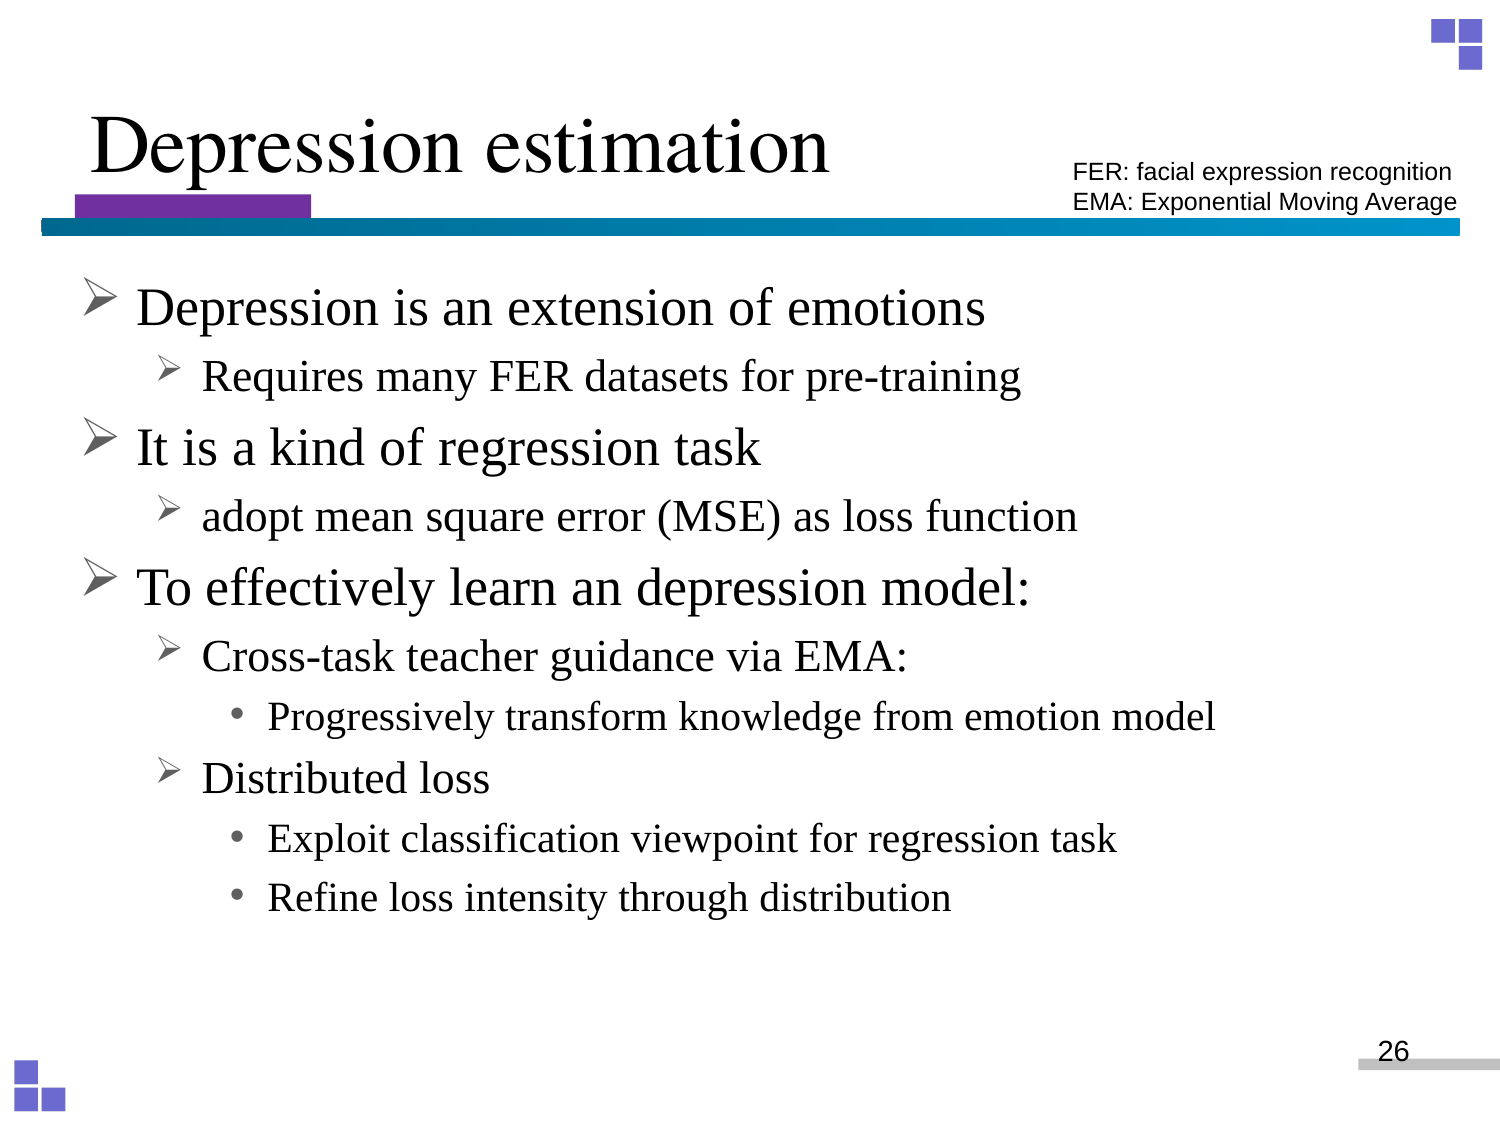

# Depression estimation
FER: facial expression recognition
EMA: Exponential Moving Average
Depression is an extension of emotions
Requires many FER datasets for pre-training
It is a kind of regression task
adopt mean square error (MSE) as loss function
To effectively learn an depression model:
Cross-task teacher guidance via EMA:
Progressively transform knowledge from emotion model
Distributed loss
Exploit classification viewpoint for regression task
Refine loss intensity through distribution
26